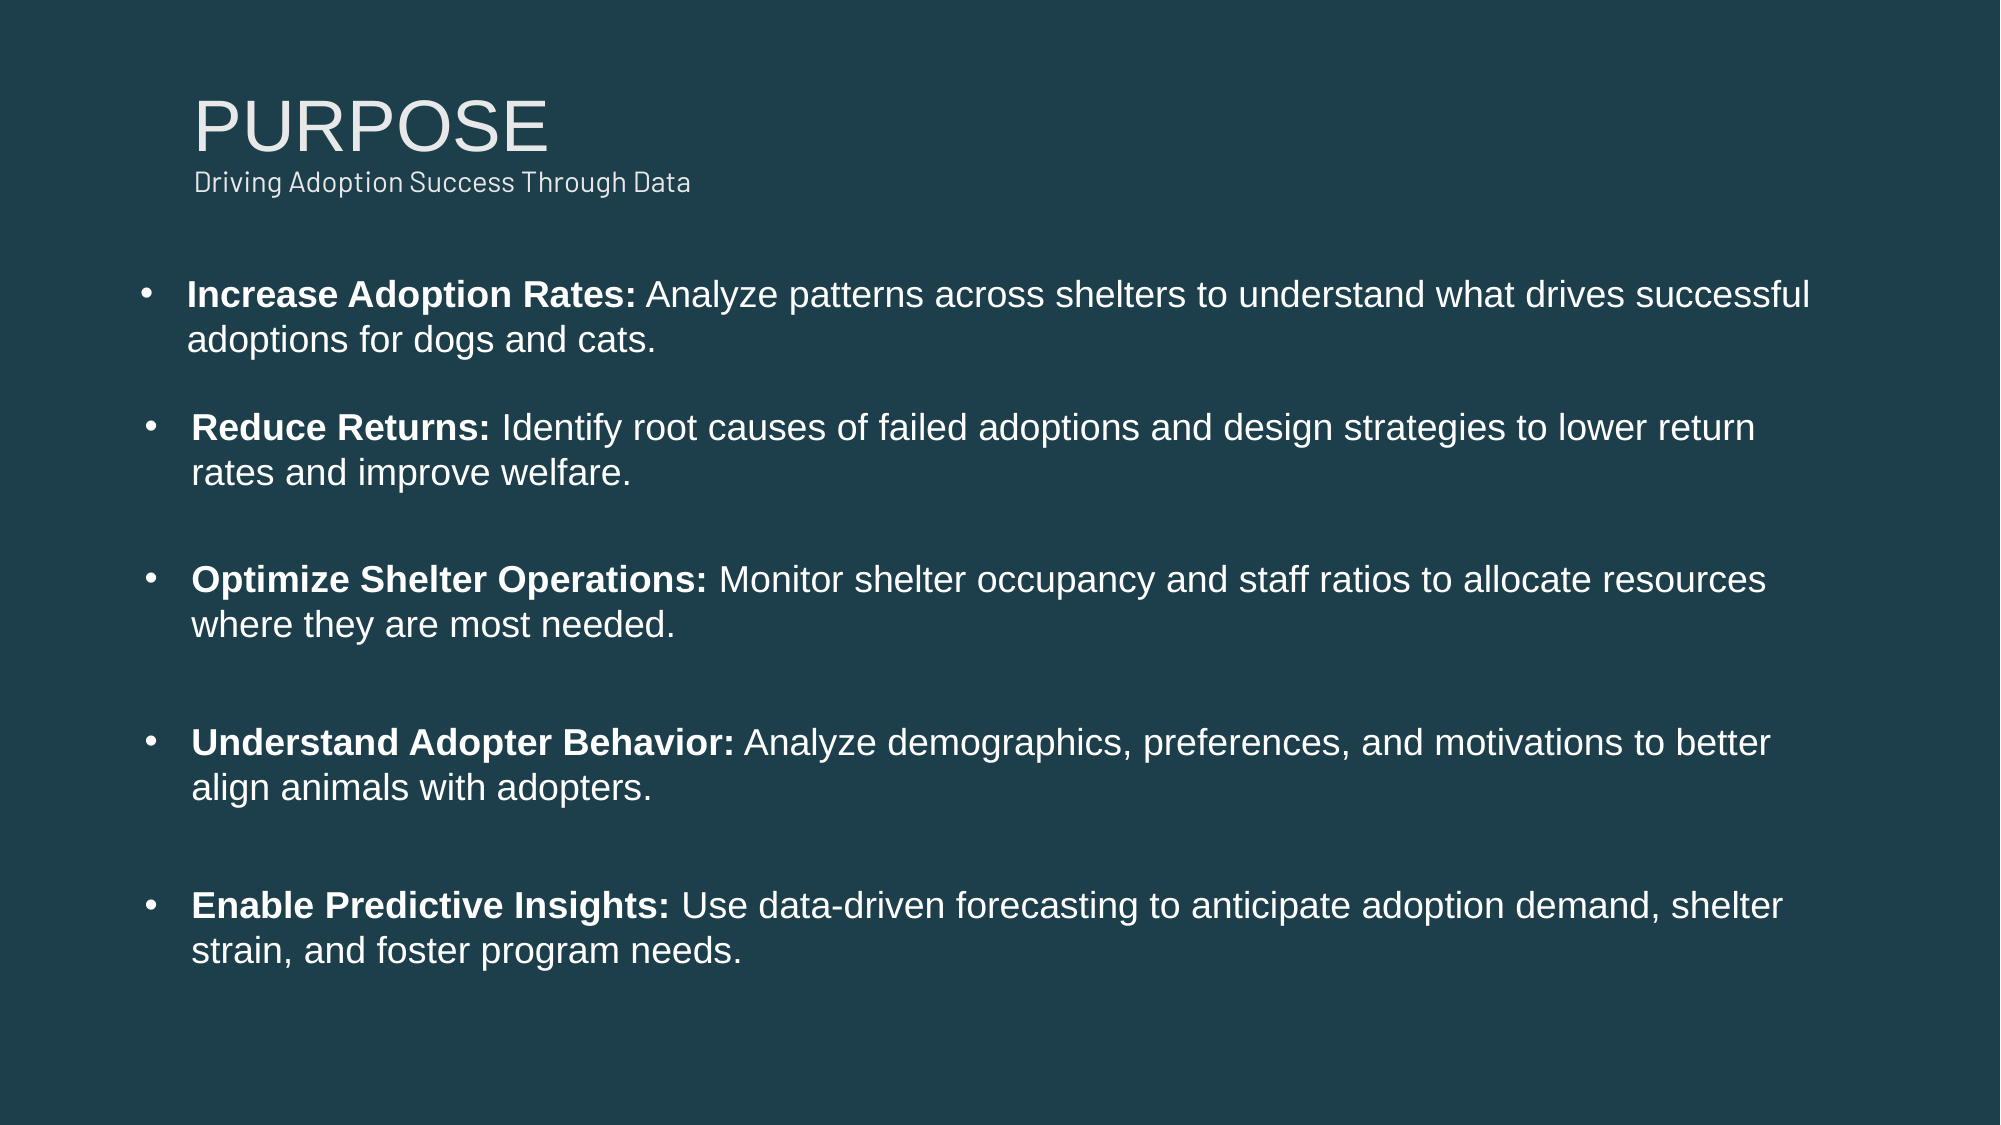

PURPOSE
Driving Adoption Success Through Data

Increase Adoption Rates: Analyze patterns across shelters to understand what drives successful adoptions for dogs and cats.

Reduce Returns: Identify root causes of failed adoptions and design strategies to lower return rates and improve welfare.
Optimize Shelter Operations: Monitor shelter occupancy and staff ratios to allocate resources where they are most needed.

Understand Adopter Behavior: Analyze demographics, preferences, and motivations to better align animals with adopters.

Enable Predictive Insights: Use data-driven forecasting to anticipate adoption demand, shelter strain, and foster program needs.